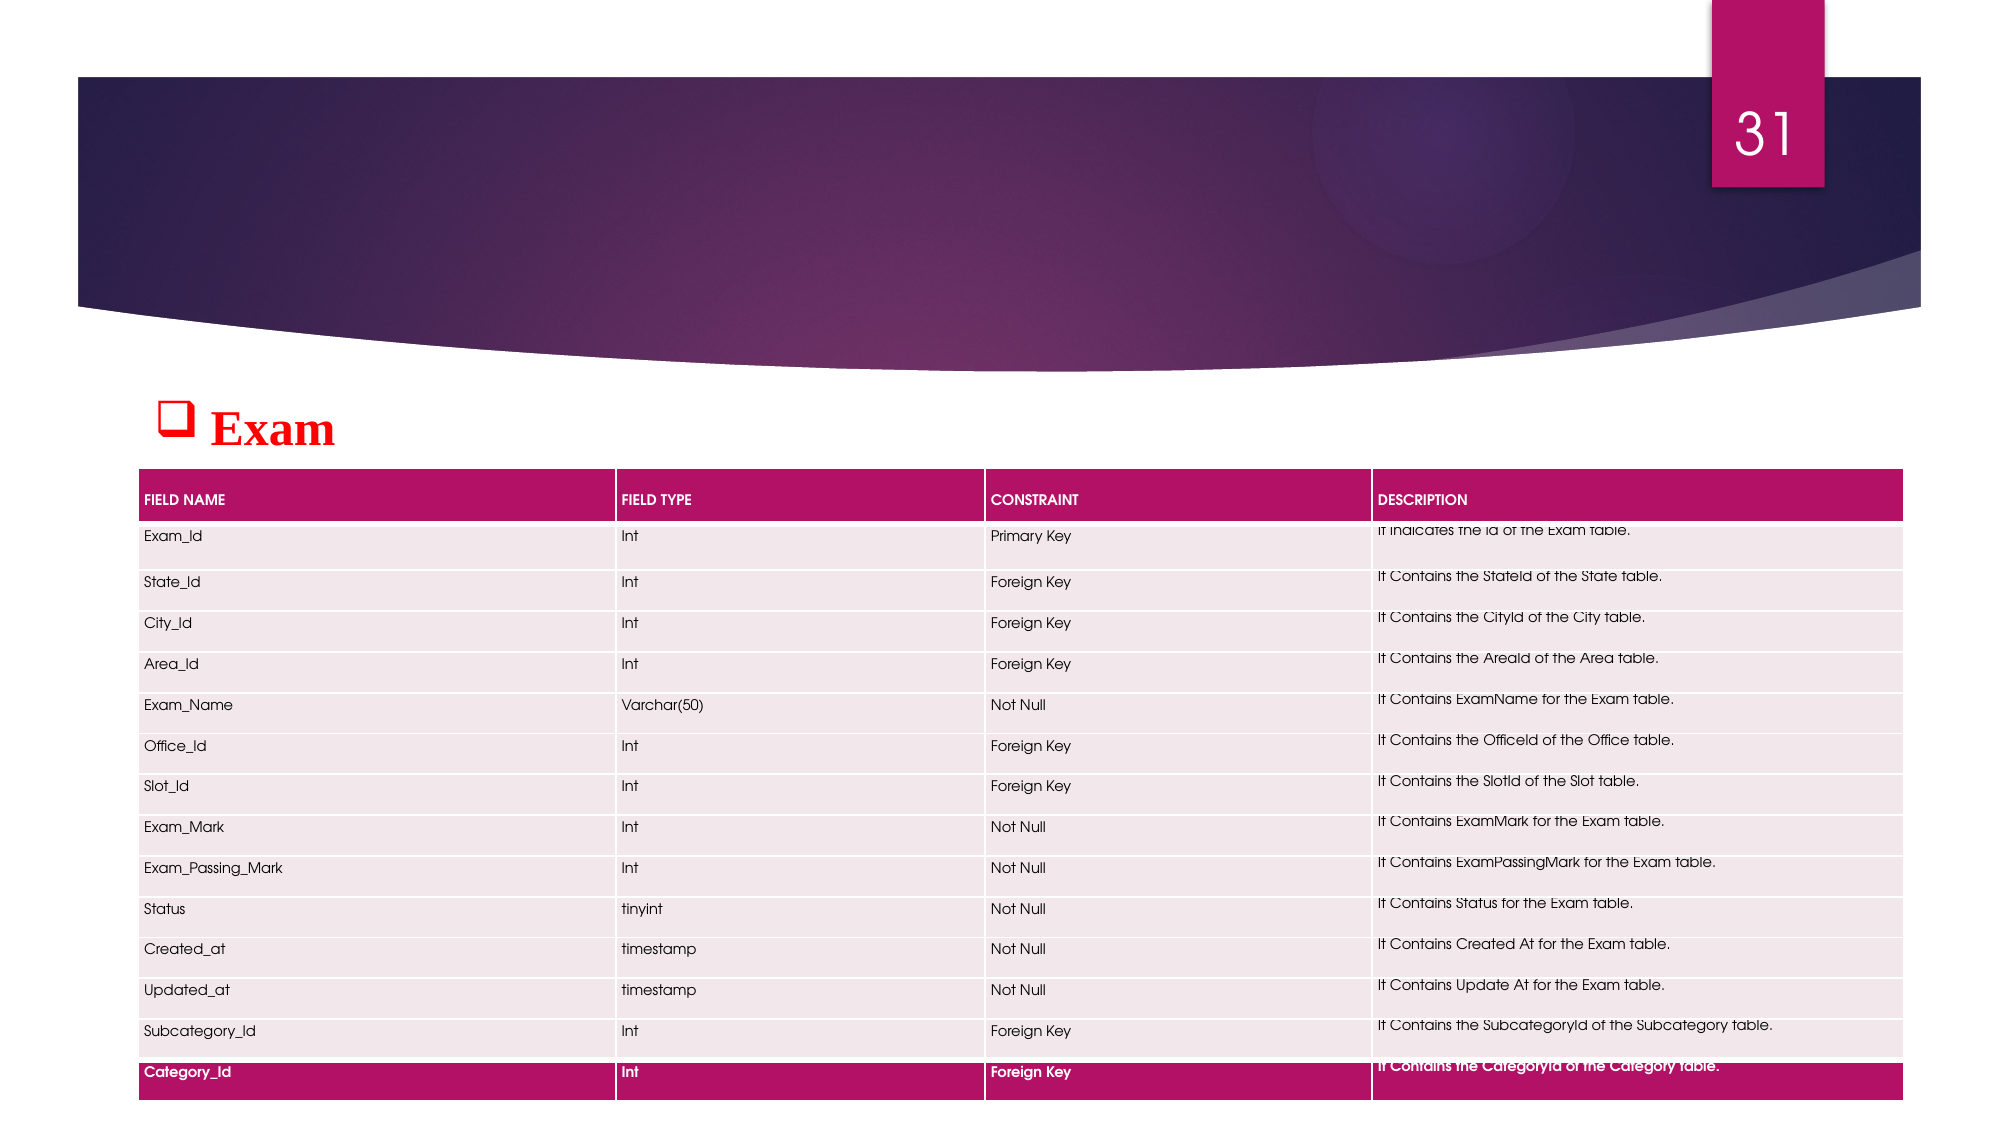

31
Exam
| FIELD NAME | FIELD TYPE | CONSTRAINT | DESCRIPTION |
| --- | --- | --- | --- |
| Exam\_Id | Int | Primary Key | It Indicates the Id of the Exam table. |
| State\_Id | Int | Foreign Key | It Contains the StateId of the State table. |
| City\_Id | Int | Foreign Key | It Contains the CityId of the City table. |
| Area\_Id | Int | Foreign Key | It Contains the AreaId of the Area table. |
| Exam\_Name | Varchar(50) | Not Null | It Contains ExamName for the Exam table. |
| Office\_Id | Int | Foreign Key | It Contains the OfficeId of the Office table. |
| Slot\_Id | Int | Foreign Key | It Contains the SlotId of the Slot table. |
| Exam\_Mark | Int | Not Null | It Contains ExamMark for the Exam table. |
| Exam\_Passing\_Mark | Int | Not Null | It Contains ExamPassingMark for the Exam table. |
| Status | tinyint | Not Null | It Contains Status for the Exam table. |
| Created\_at | timestamp | Not Null | It Contains Created At for the Exam table. |
| Updated\_at | timestamp | Not Null | It Contains Update At for the Exam table. |
| Subcategory\_Id | Int | Foreign Key | It Contains the SubcategoryId of the Subcategory table. |
| Category\_Id | Int | Foreign Key | It Contains the CategoryId of the Category table. |